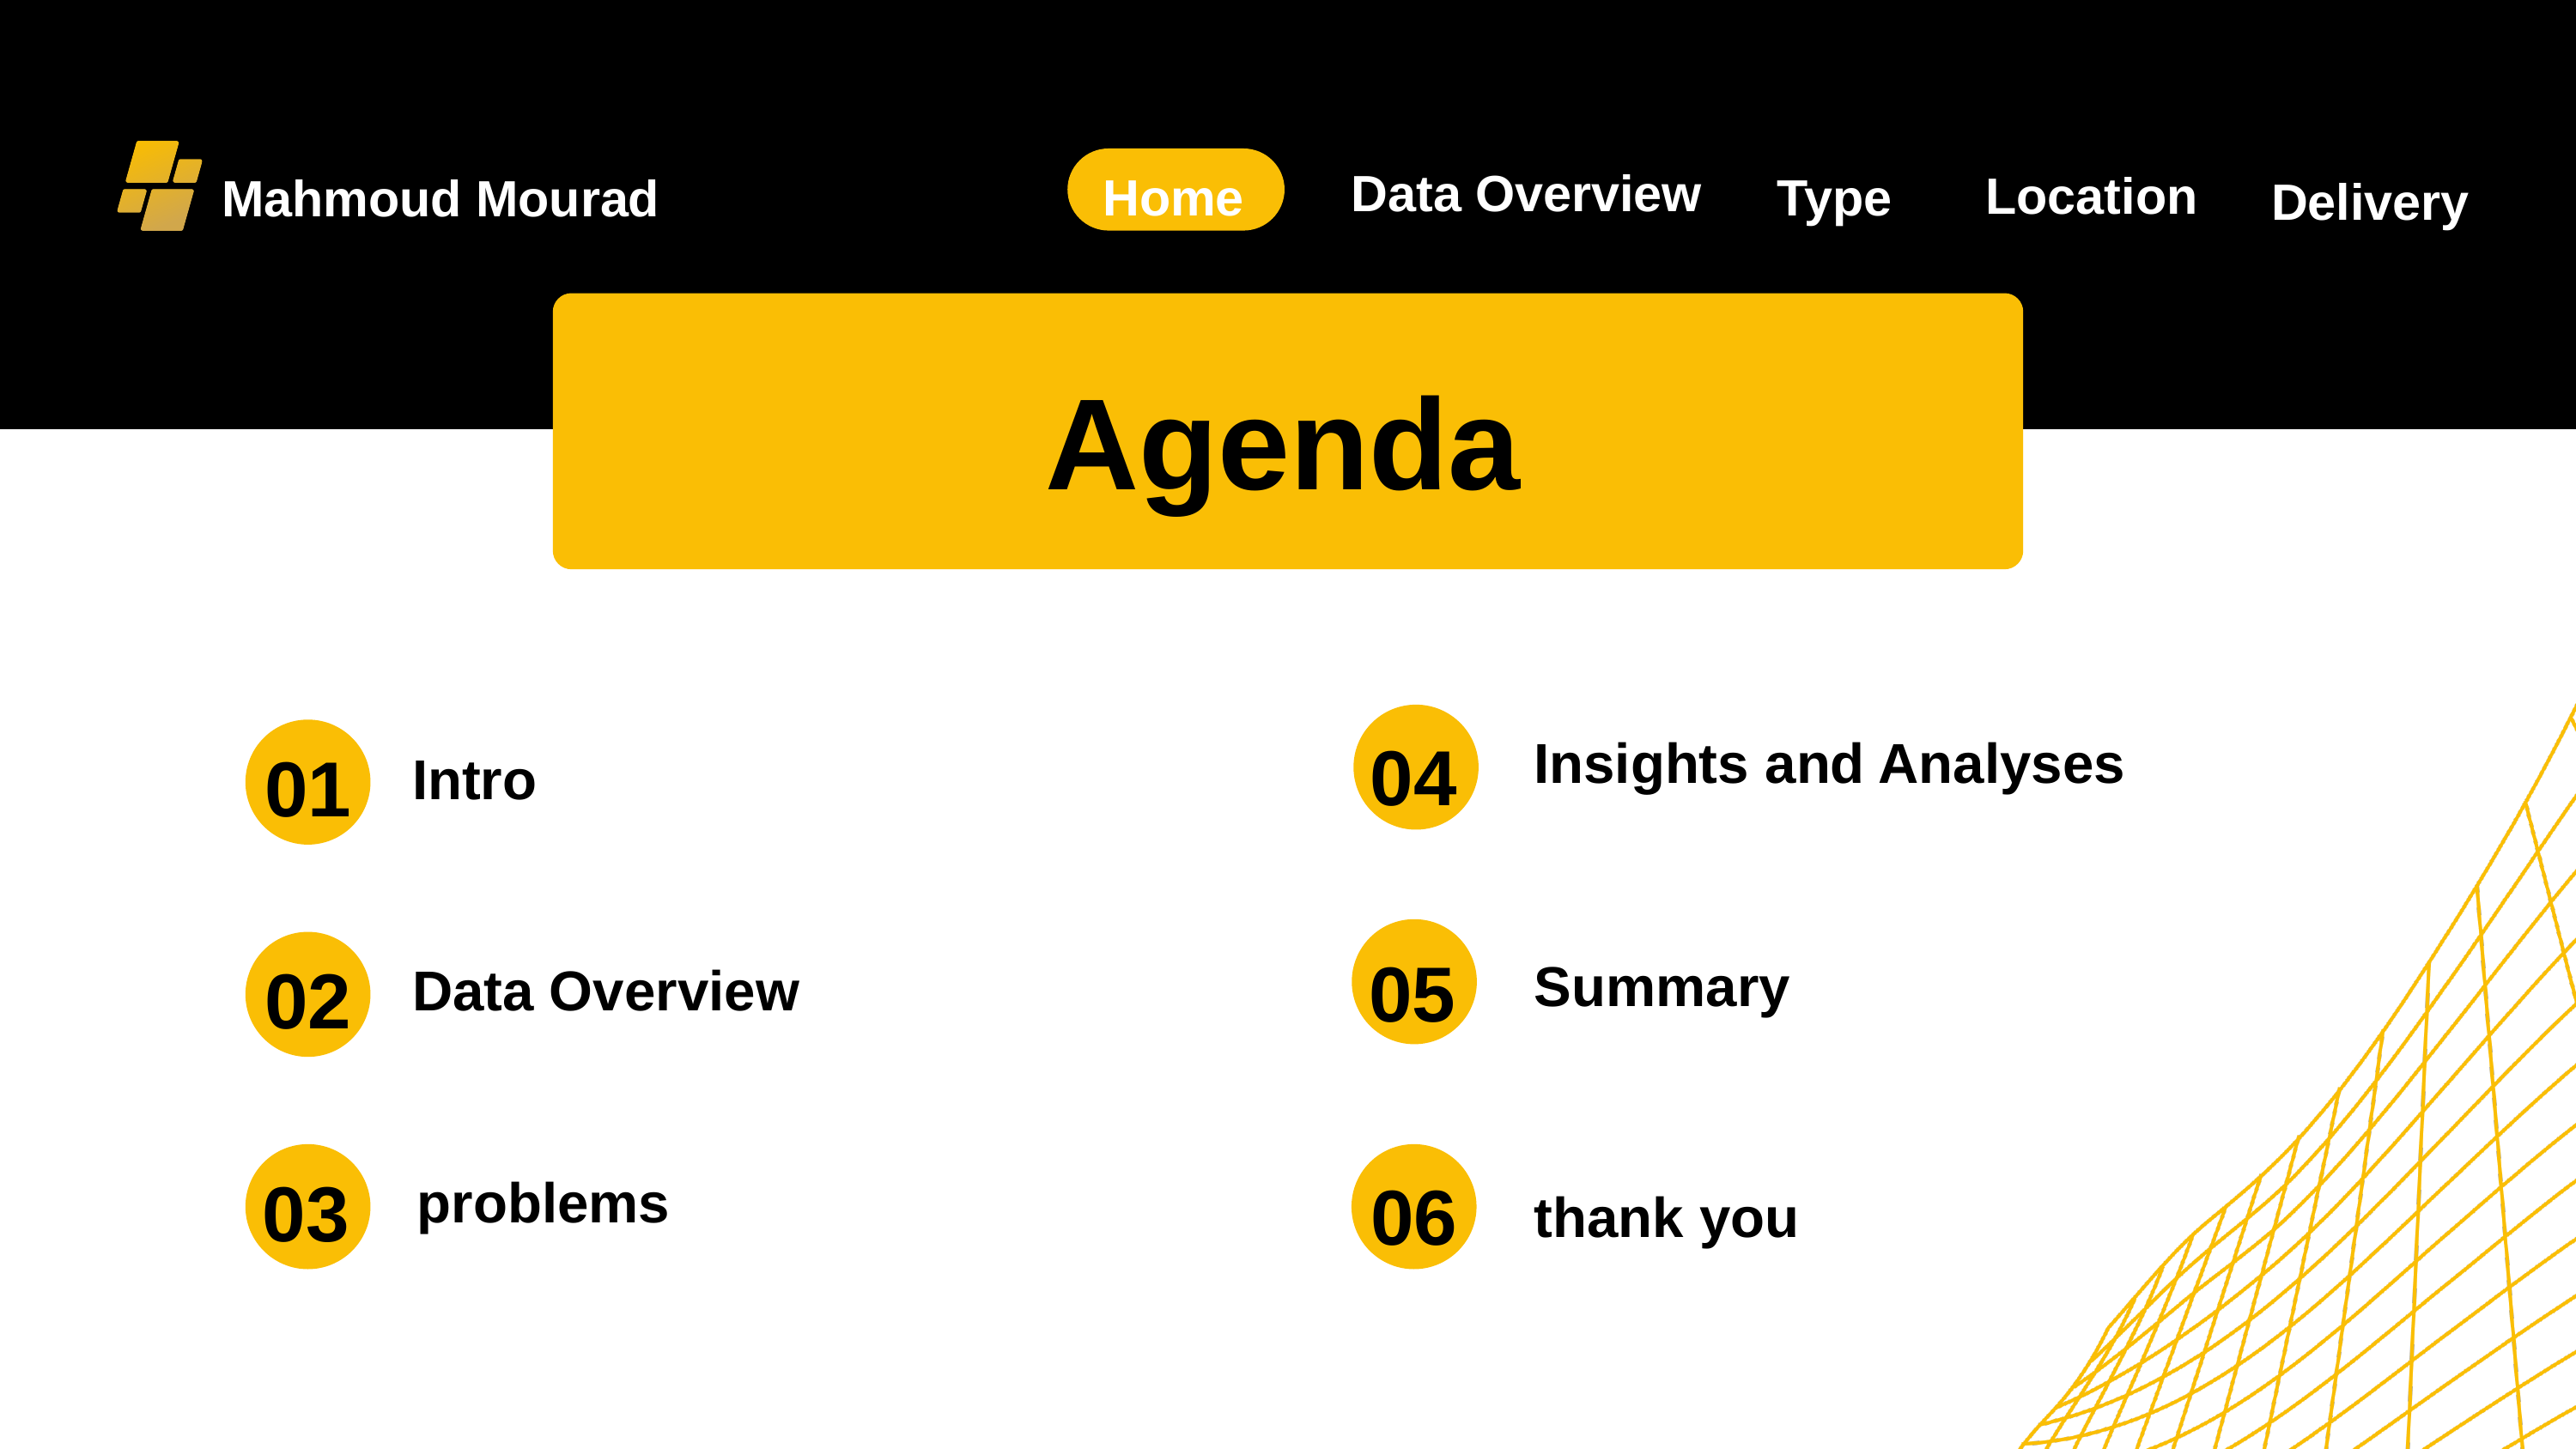

About us

Data Overview
Location
Type
Home
Mahmoud Mourad
Delivery

Agenda

04

01
Insights and Analyses
Intro

05

02
Summary
Data Overview

03
06
problems
thank you